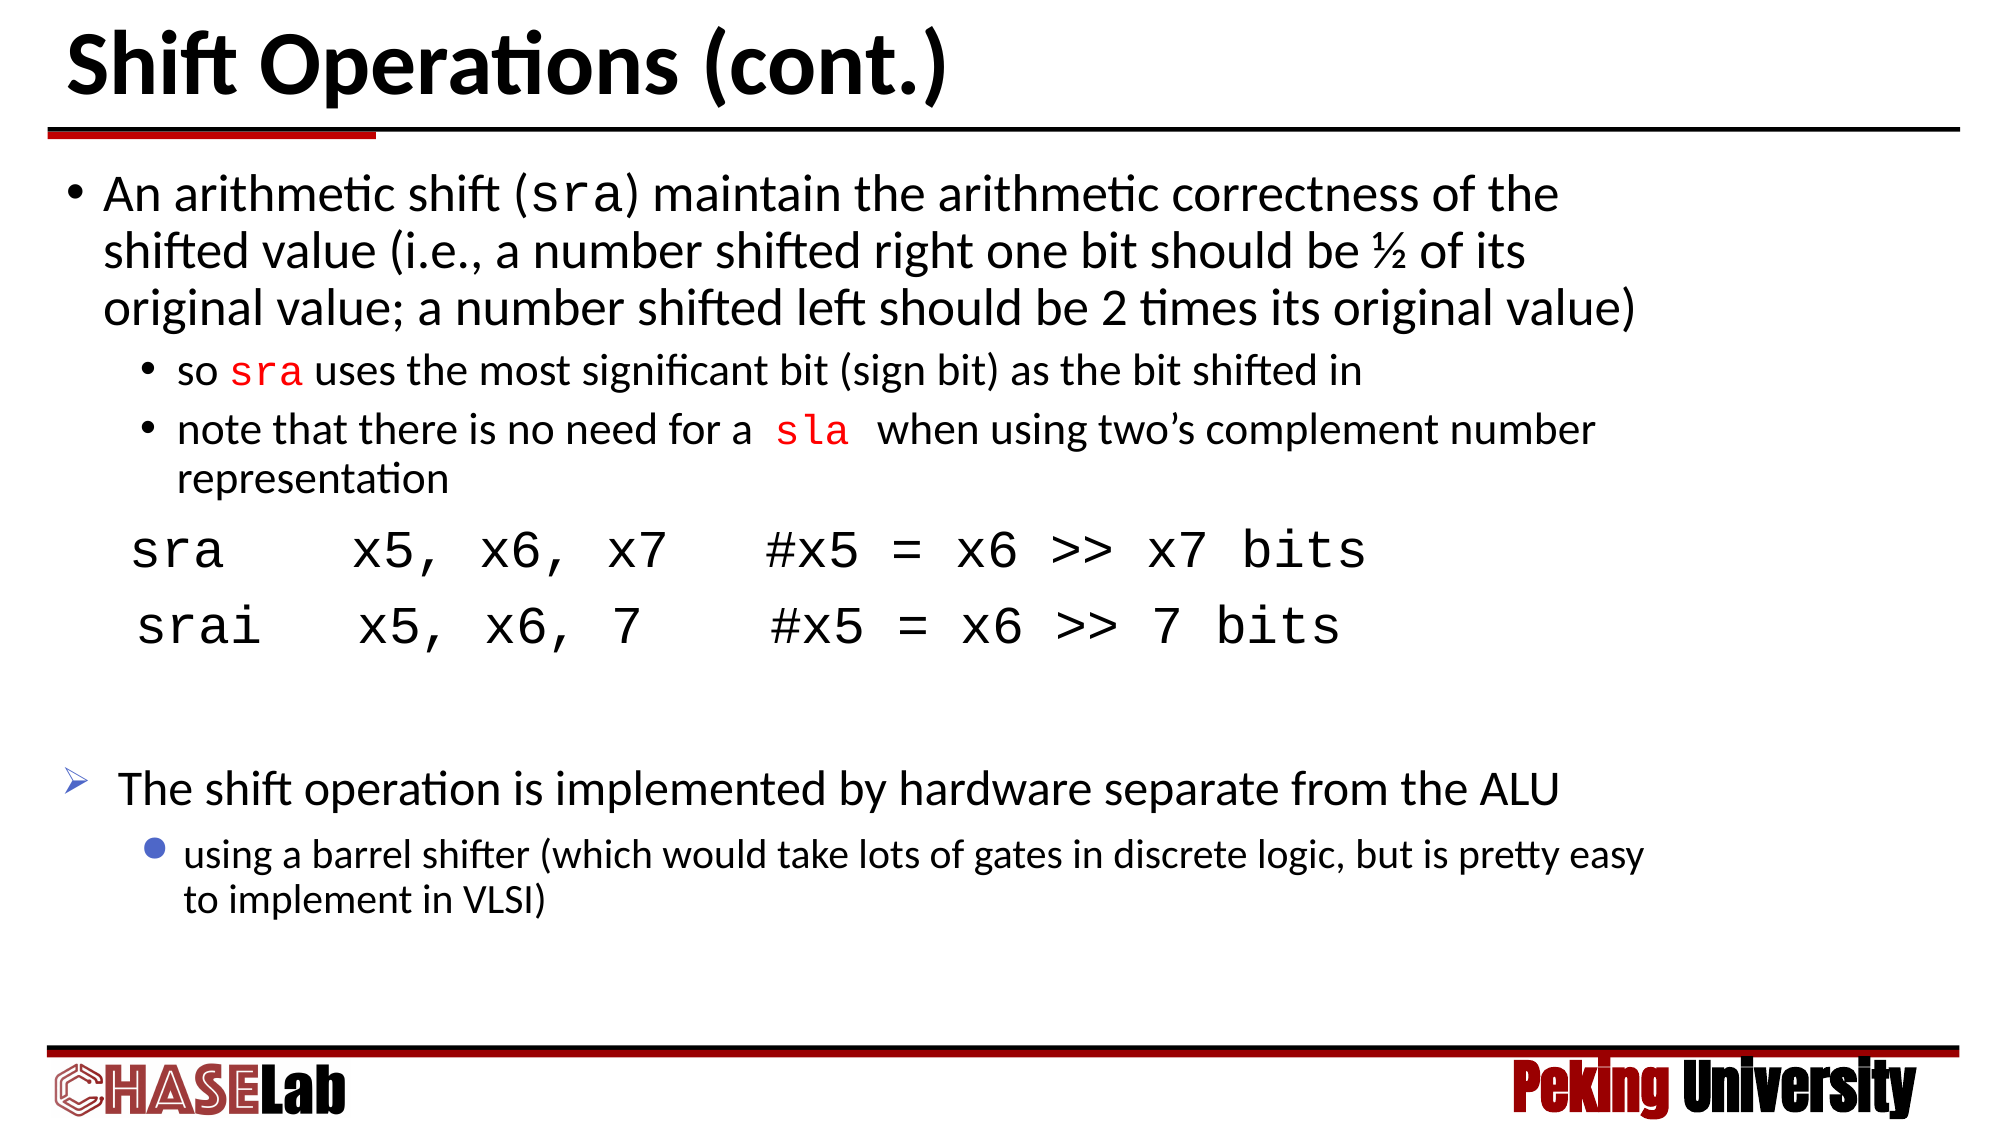

# Shift Operations (cont.)
An arithmetic shift (sra) maintain the arithmetic correctness of the shifted value (i.e., a number shifted right one bit should be ½ of its original value; a number shifted left should be 2 times its original value)
so sra uses the most significant bit (sign bit) as the bit shifted in
note that there is no need for a  sla when using two’s complement number representation
  sra    x5, x6, x7   #x5 = x6 >> x7 bits
	 srai   x5, x6, 7    #x5 = x6 >> 7 bits
The shift operation is implemented by hardware separate from the ALU
using a barrel shifter (which would take lots of gates in discrete logic, but is pretty easy to implement in VLSI)